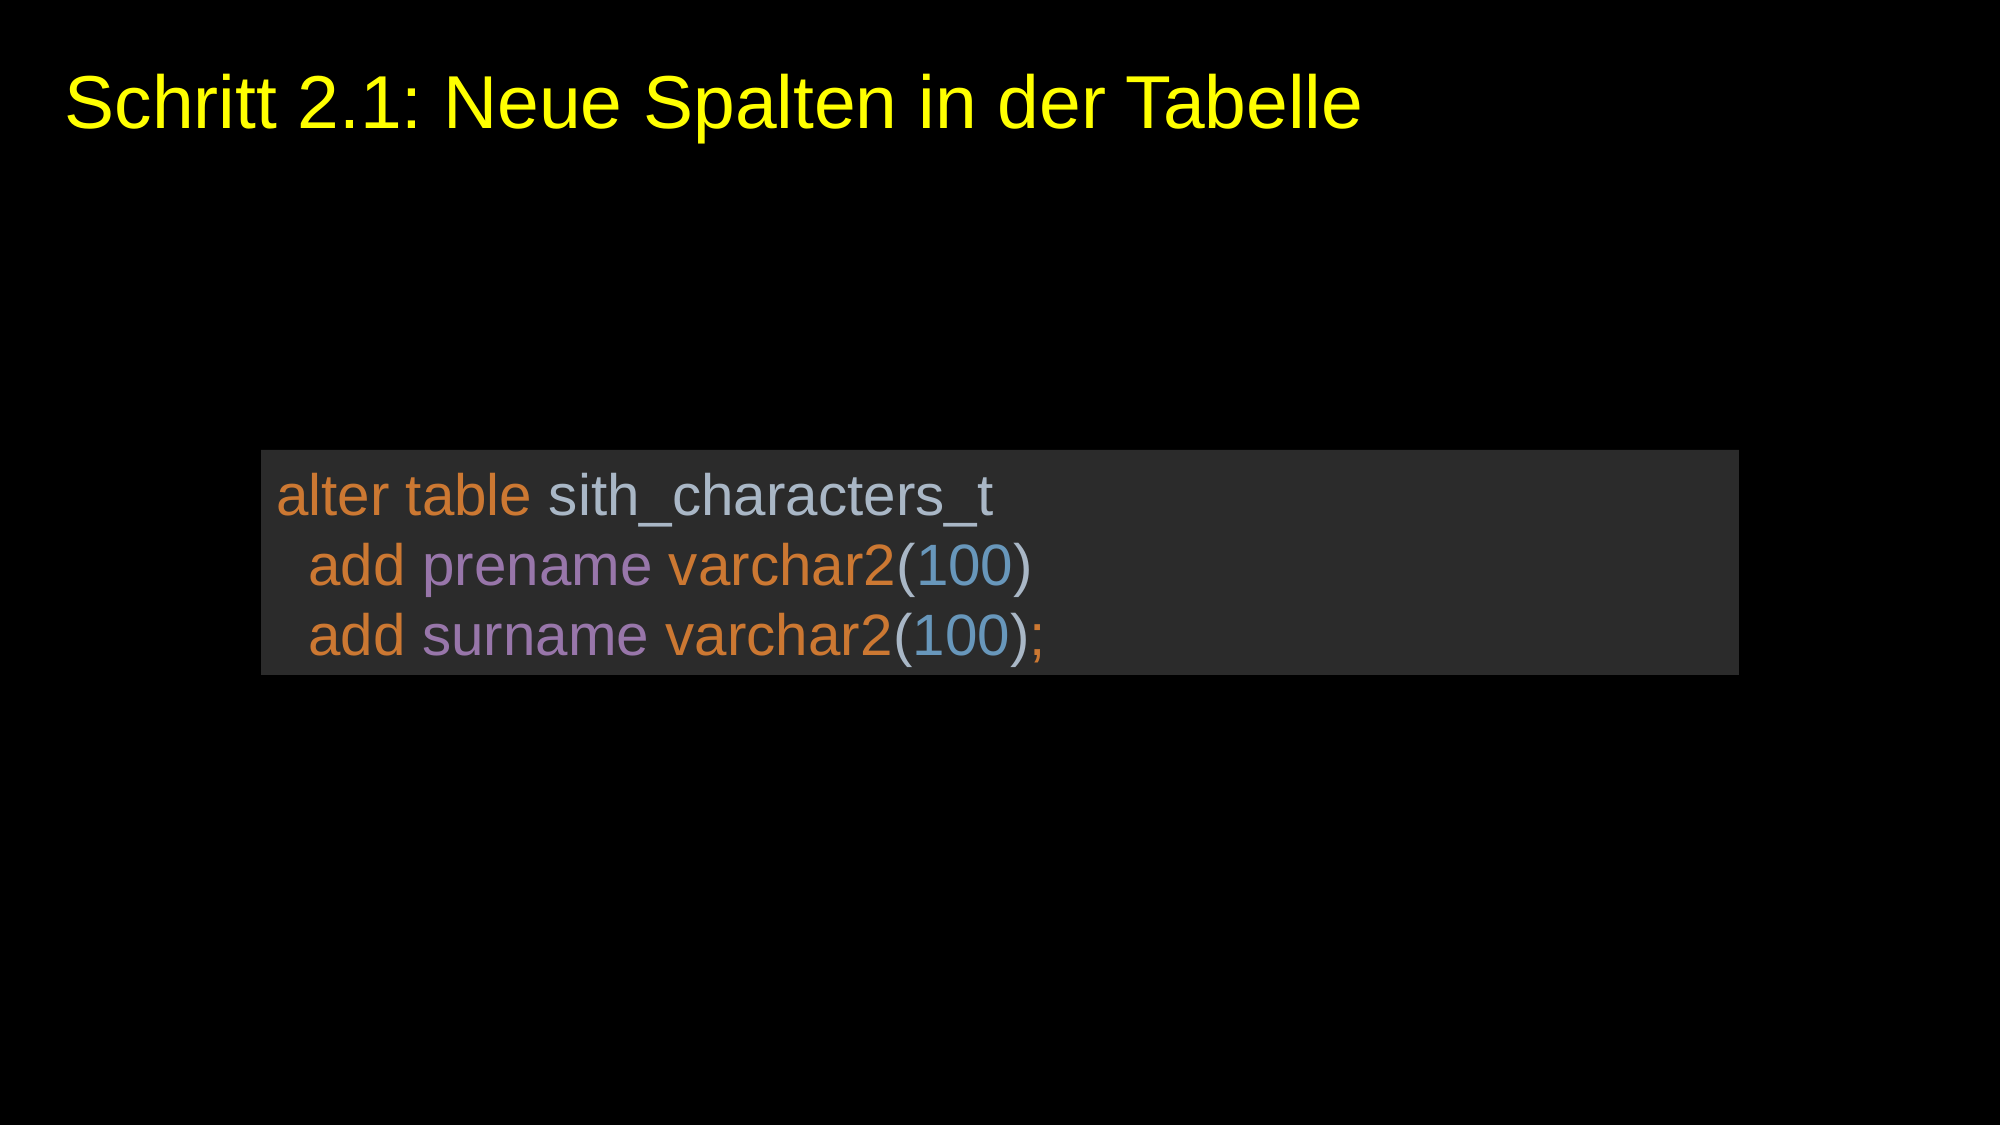

# Schritt 2.1: Neue Spalten in der Tabelle
alter table sith_characters_t
  add prename varchar2(100)
  add surname varchar2(100);